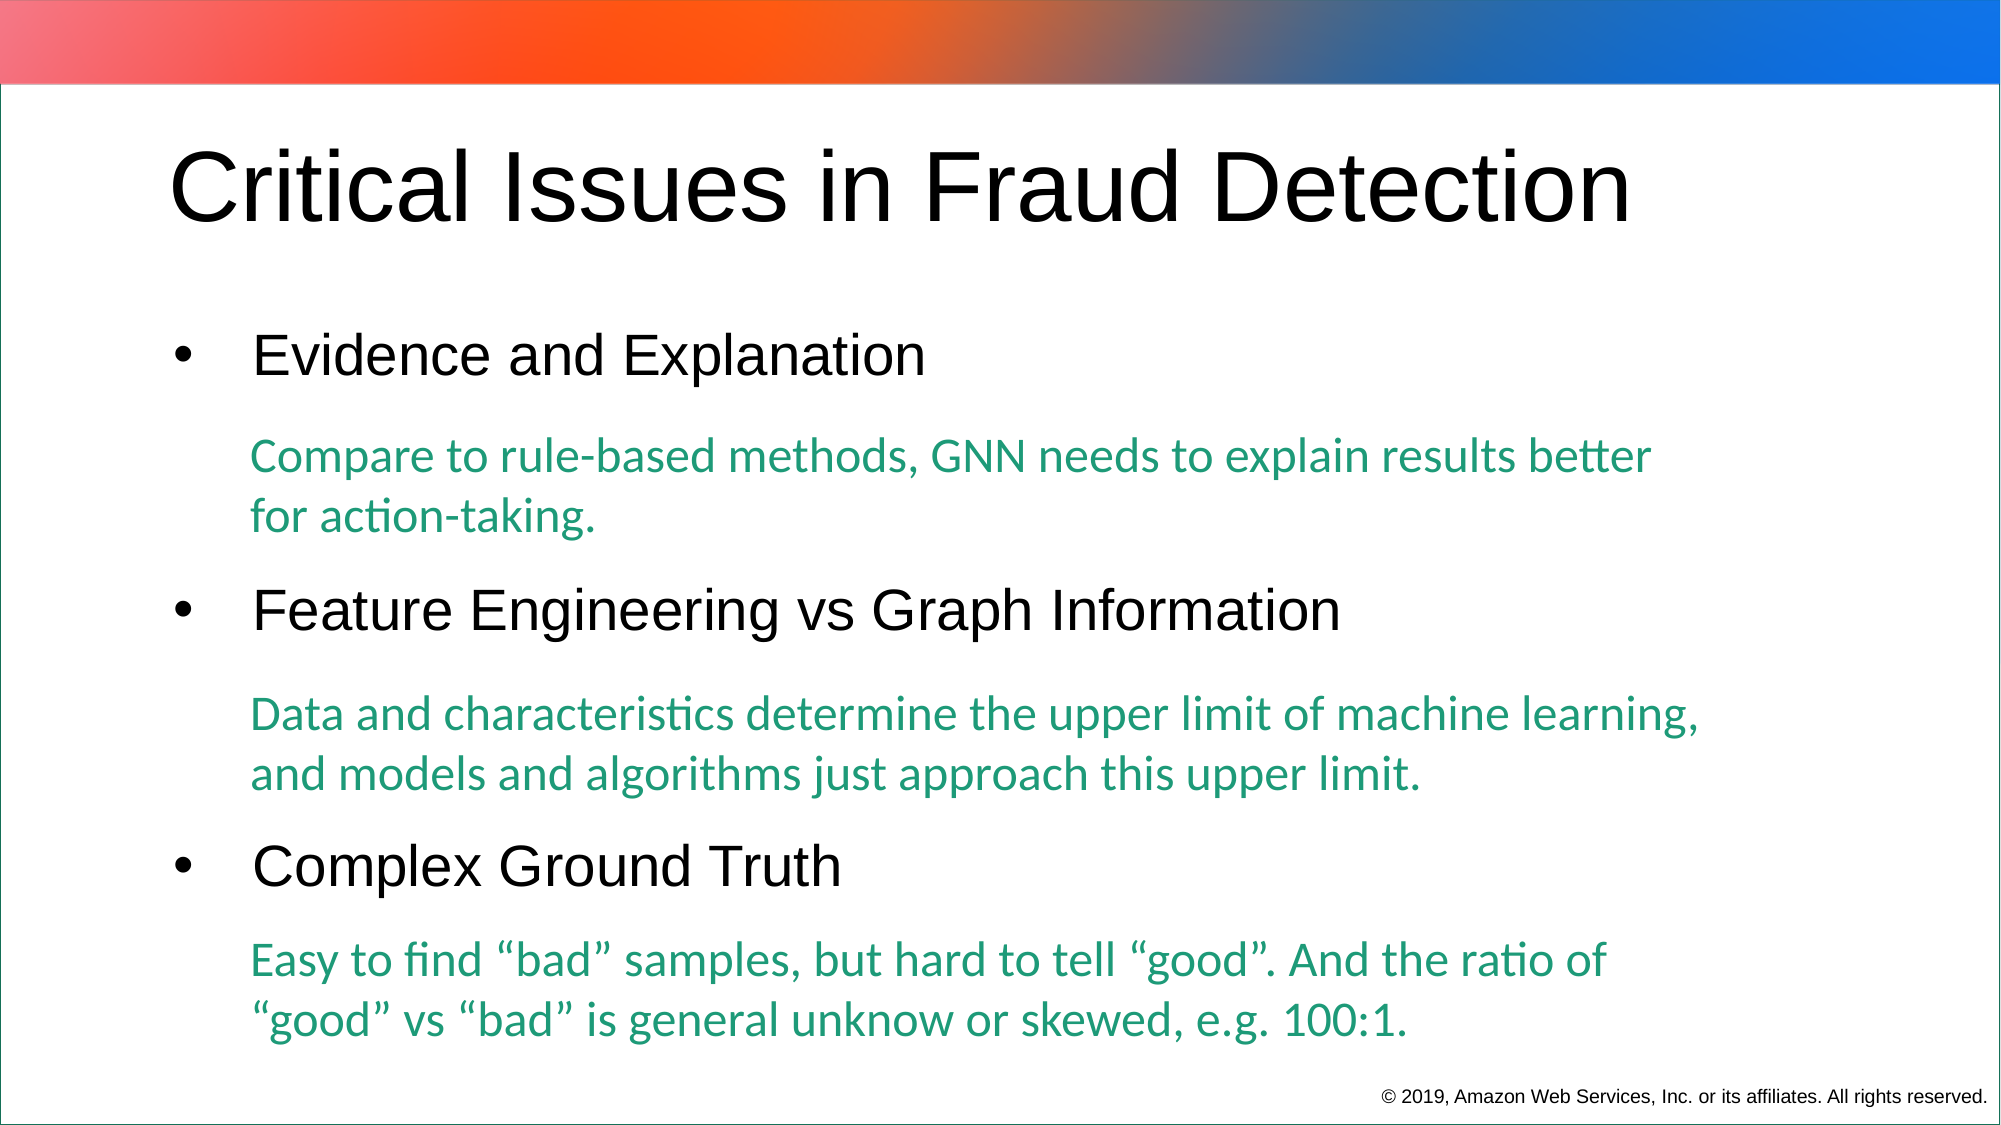

Critical Issues in Fraud Detection
Evidence and Explanation

Feature Engineering vs Graph Information

Complex Ground Truth
Compare to rule-based methods, GNN needs to explain results better for action-taking.
Data and characteristics determine the upper limit of machine learning, and models and algorithms just approach this upper limit.
Easy to find “bad” samples, but hard to tell “good”. And the ratio of “good” vs “bad” is general unknow or skewed, e.g. 100:1.